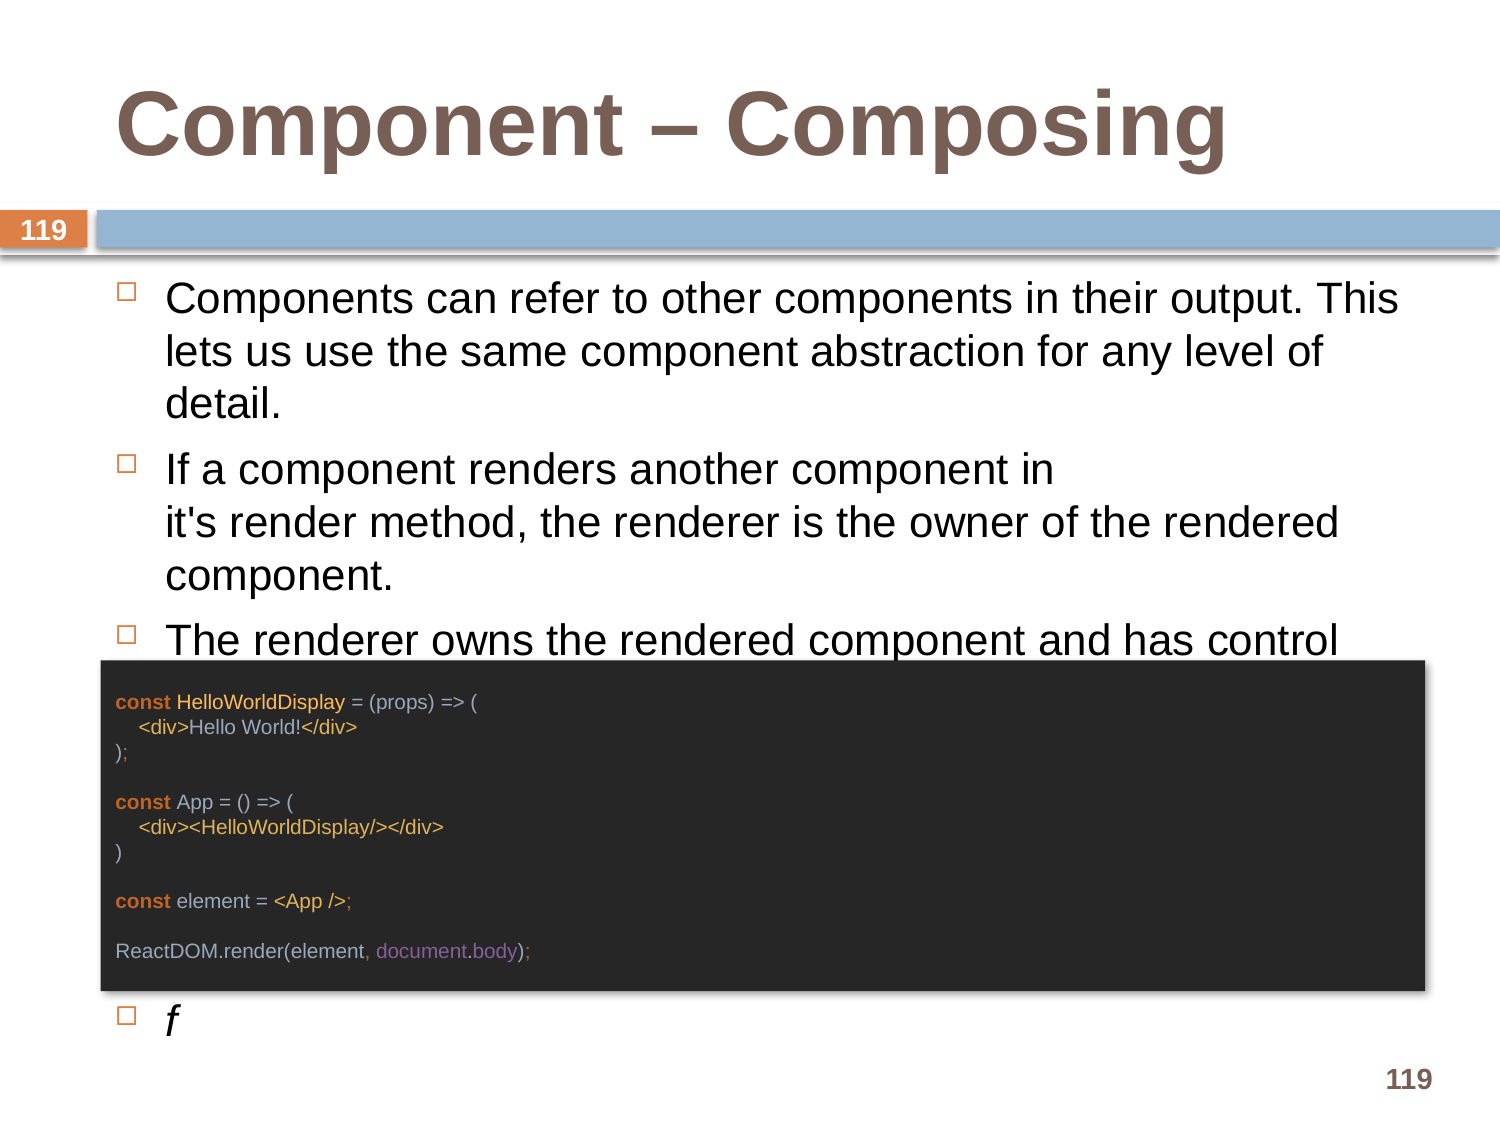

# Component – Composing
119
Components can refer to other components in their output. This lets us use the same component abstraction for any level of detail.
If a component renders another component in it's render method, the renderer is the owner of the rendered component.
The renderer owns the rendered component and has control over it. aka parenting.

f
const HelloWorldDisplay = (props) => (
    <div>Hello World!</div>
);

const App = () => (
    <div><HelloWorldDisplay/></div>
)

const element = <App />;

ReactDOM.render(element, document.body);